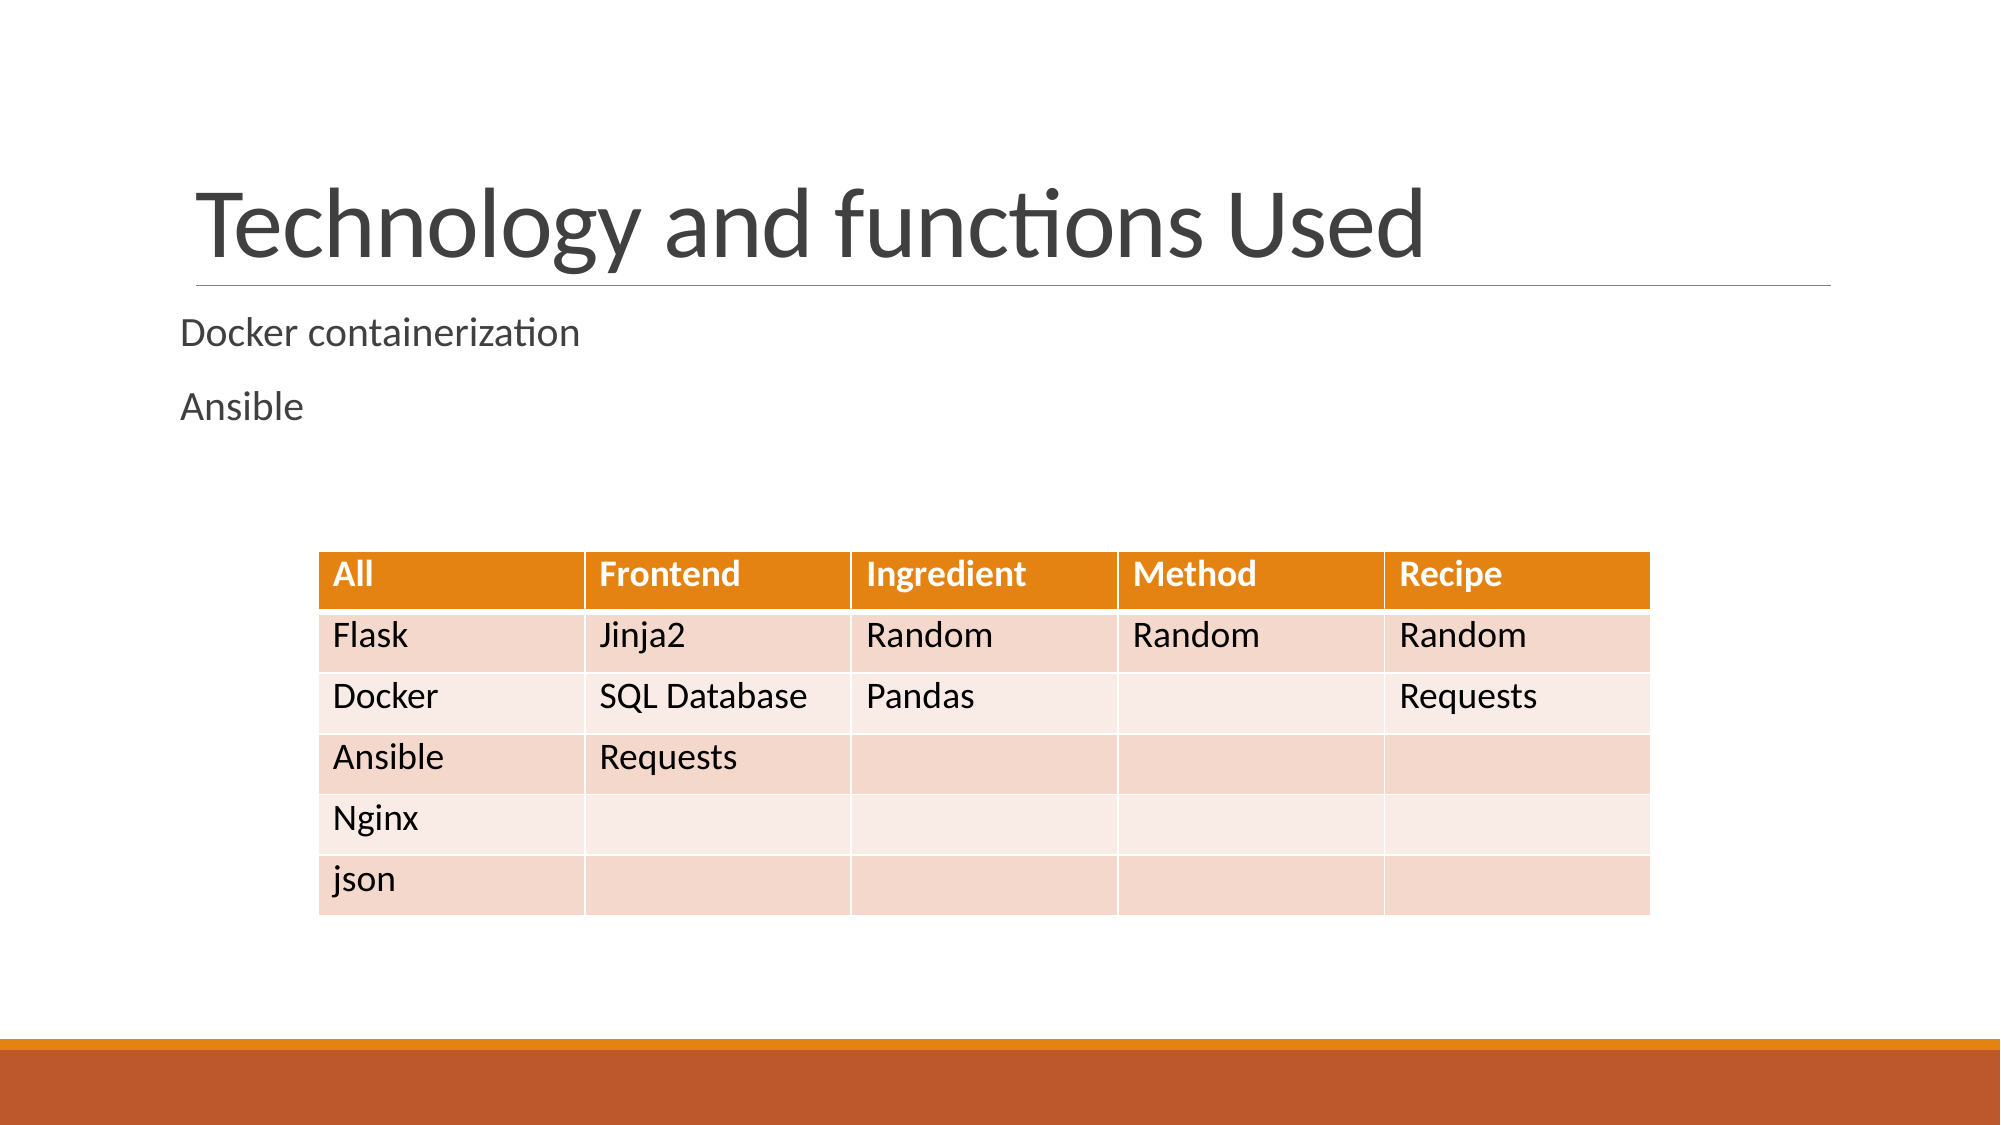

# Technology and functions Used
Docker containerization
Ansible
| All | Frontend | Ingredient | Method | Recipe |
| --- | --- | --- | --- | --- |
| Flask | Jinja2 | Random | Random | Random |
| Docker | SQL Database | Pandas |  | Requests |
| Ansible | Requests |  |  |  |
| Nginx |  |  |  |  |
| json |  |  |  |  |